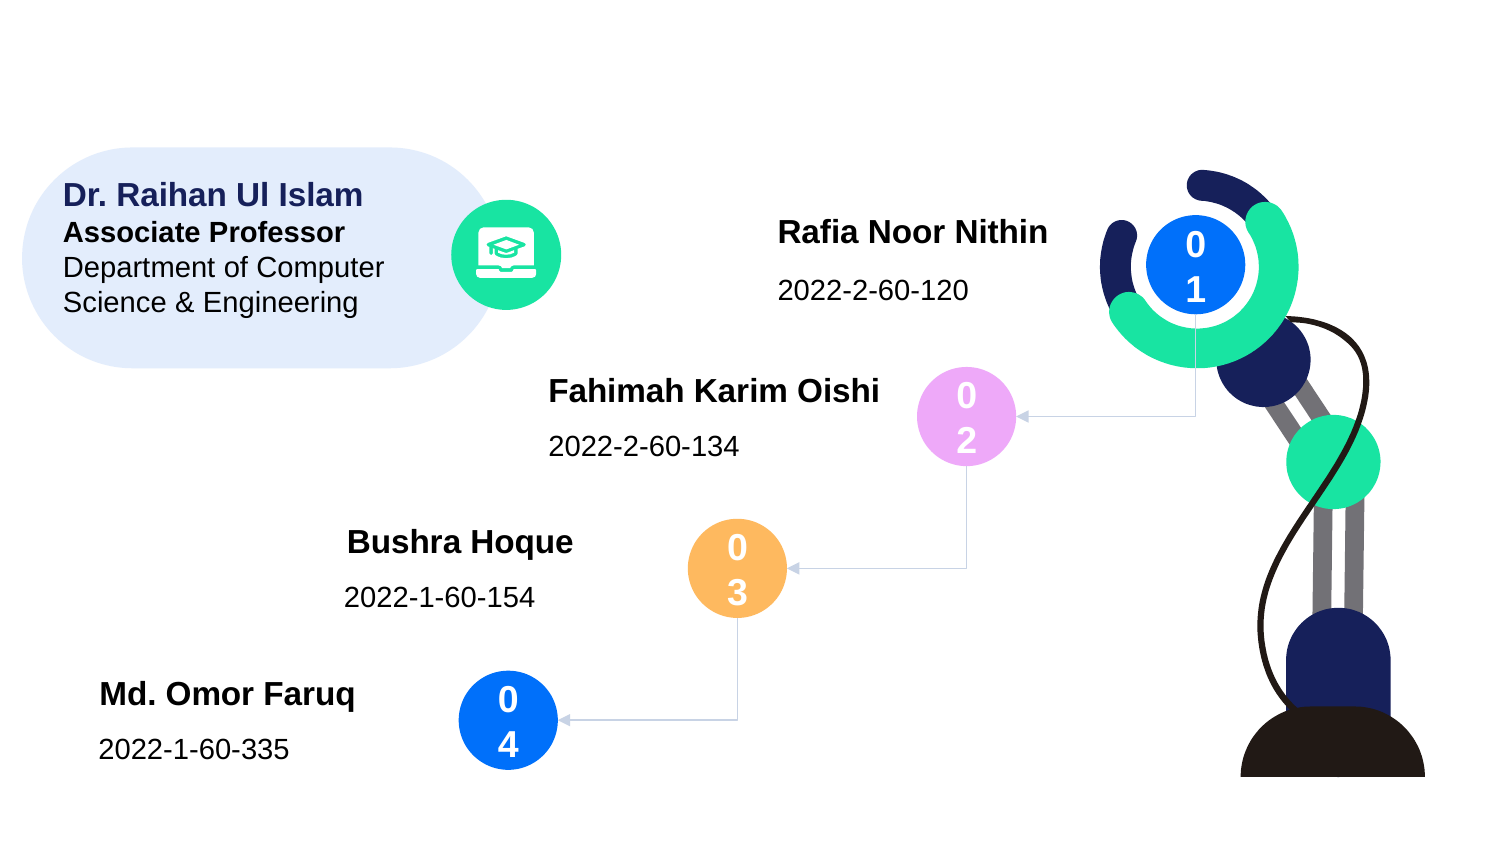

Dr. Raihan Ul Islam
Associate Professor
Department of Computer Science & Engineering
01
Rafia Noor Nithin

2022-2-60-120

Fahimah Karim Oishi
2022-2-60-134
02
   Bushra Hoque
   2022-1-60-154
03
 Md. Omor Faruq
 2022-1-60-335
04